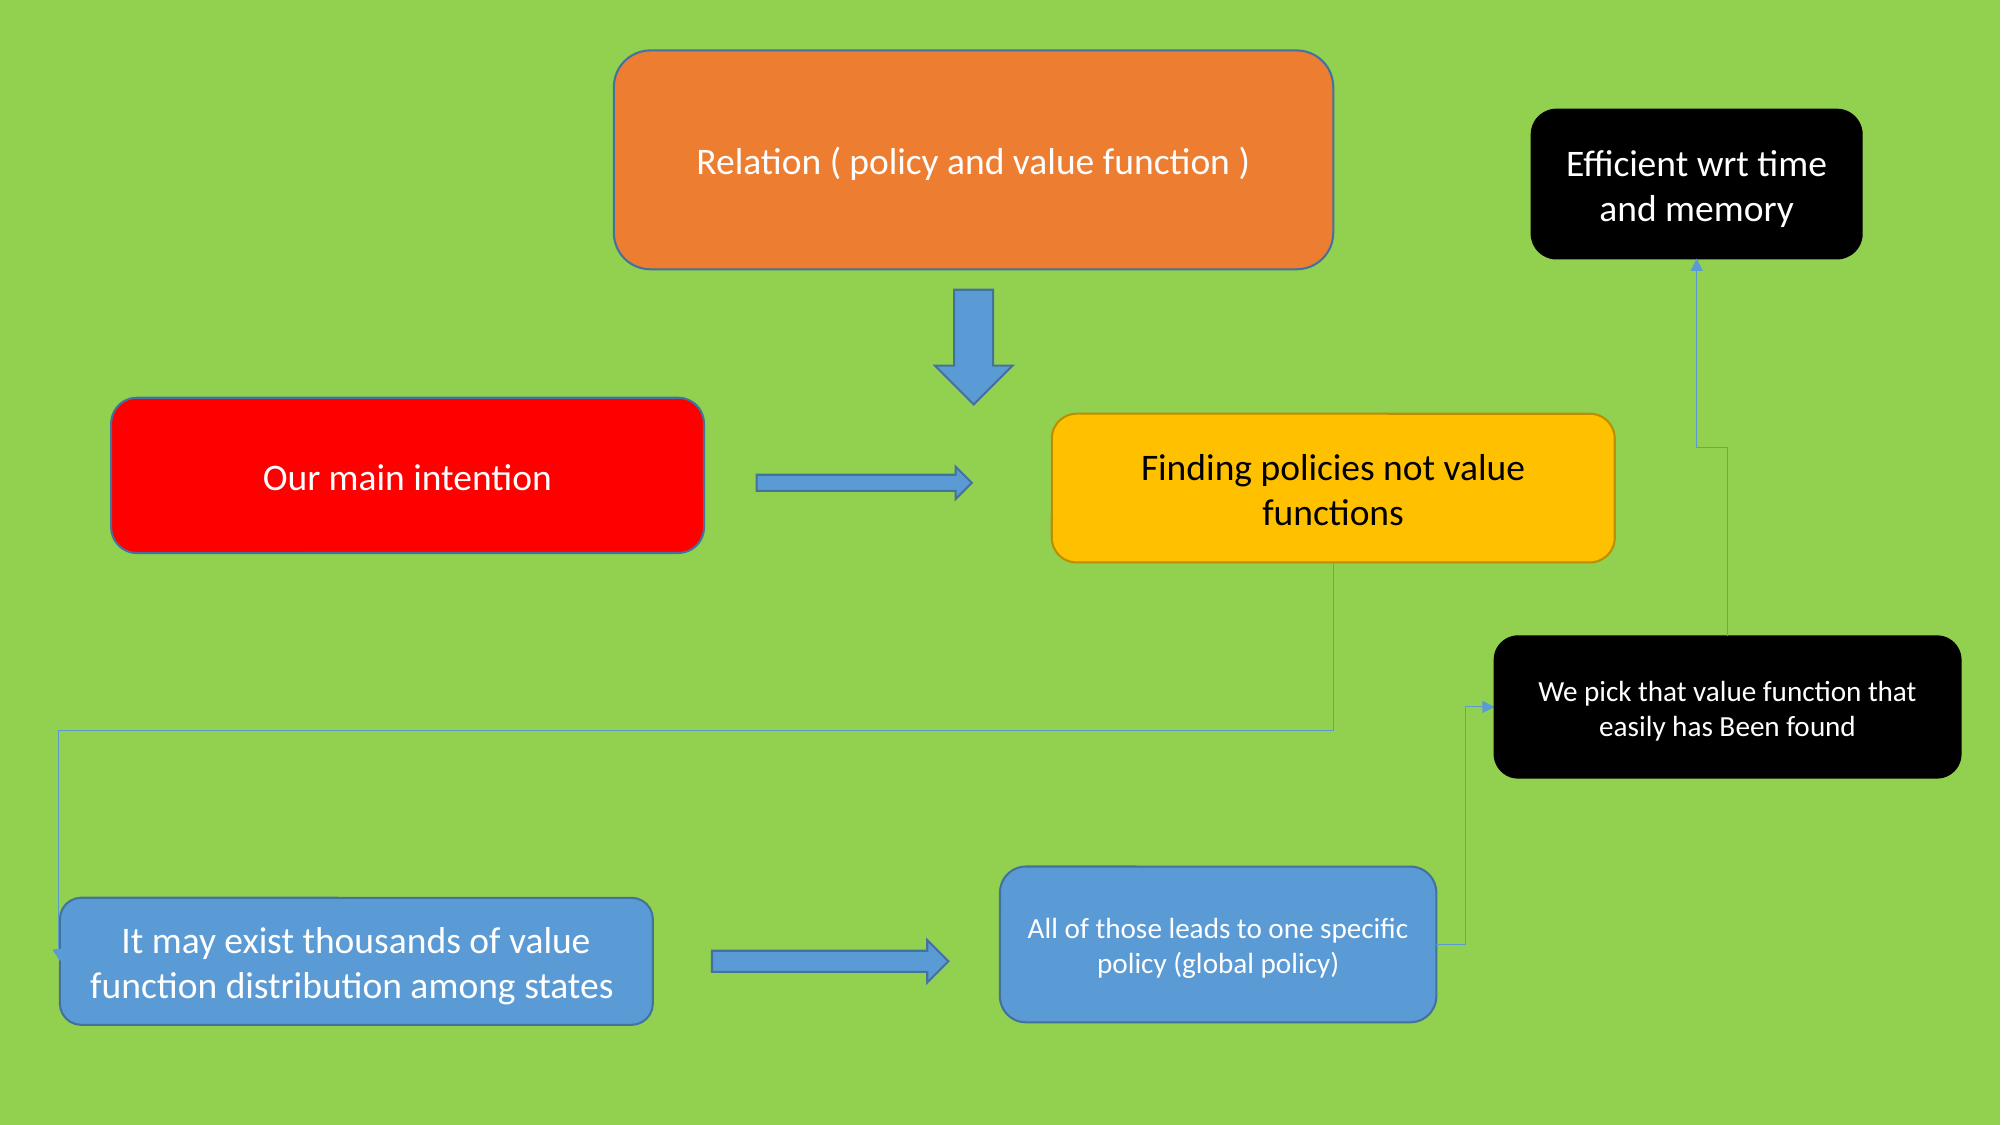

Relation ( policy and value function )
Efficient wrt time and memory

Our main intention
Finding policies not value functions

We pick that value function that easily has Been found
All of those leads to one specific policy (global policy)
It may exist thousands of value function distribution among states